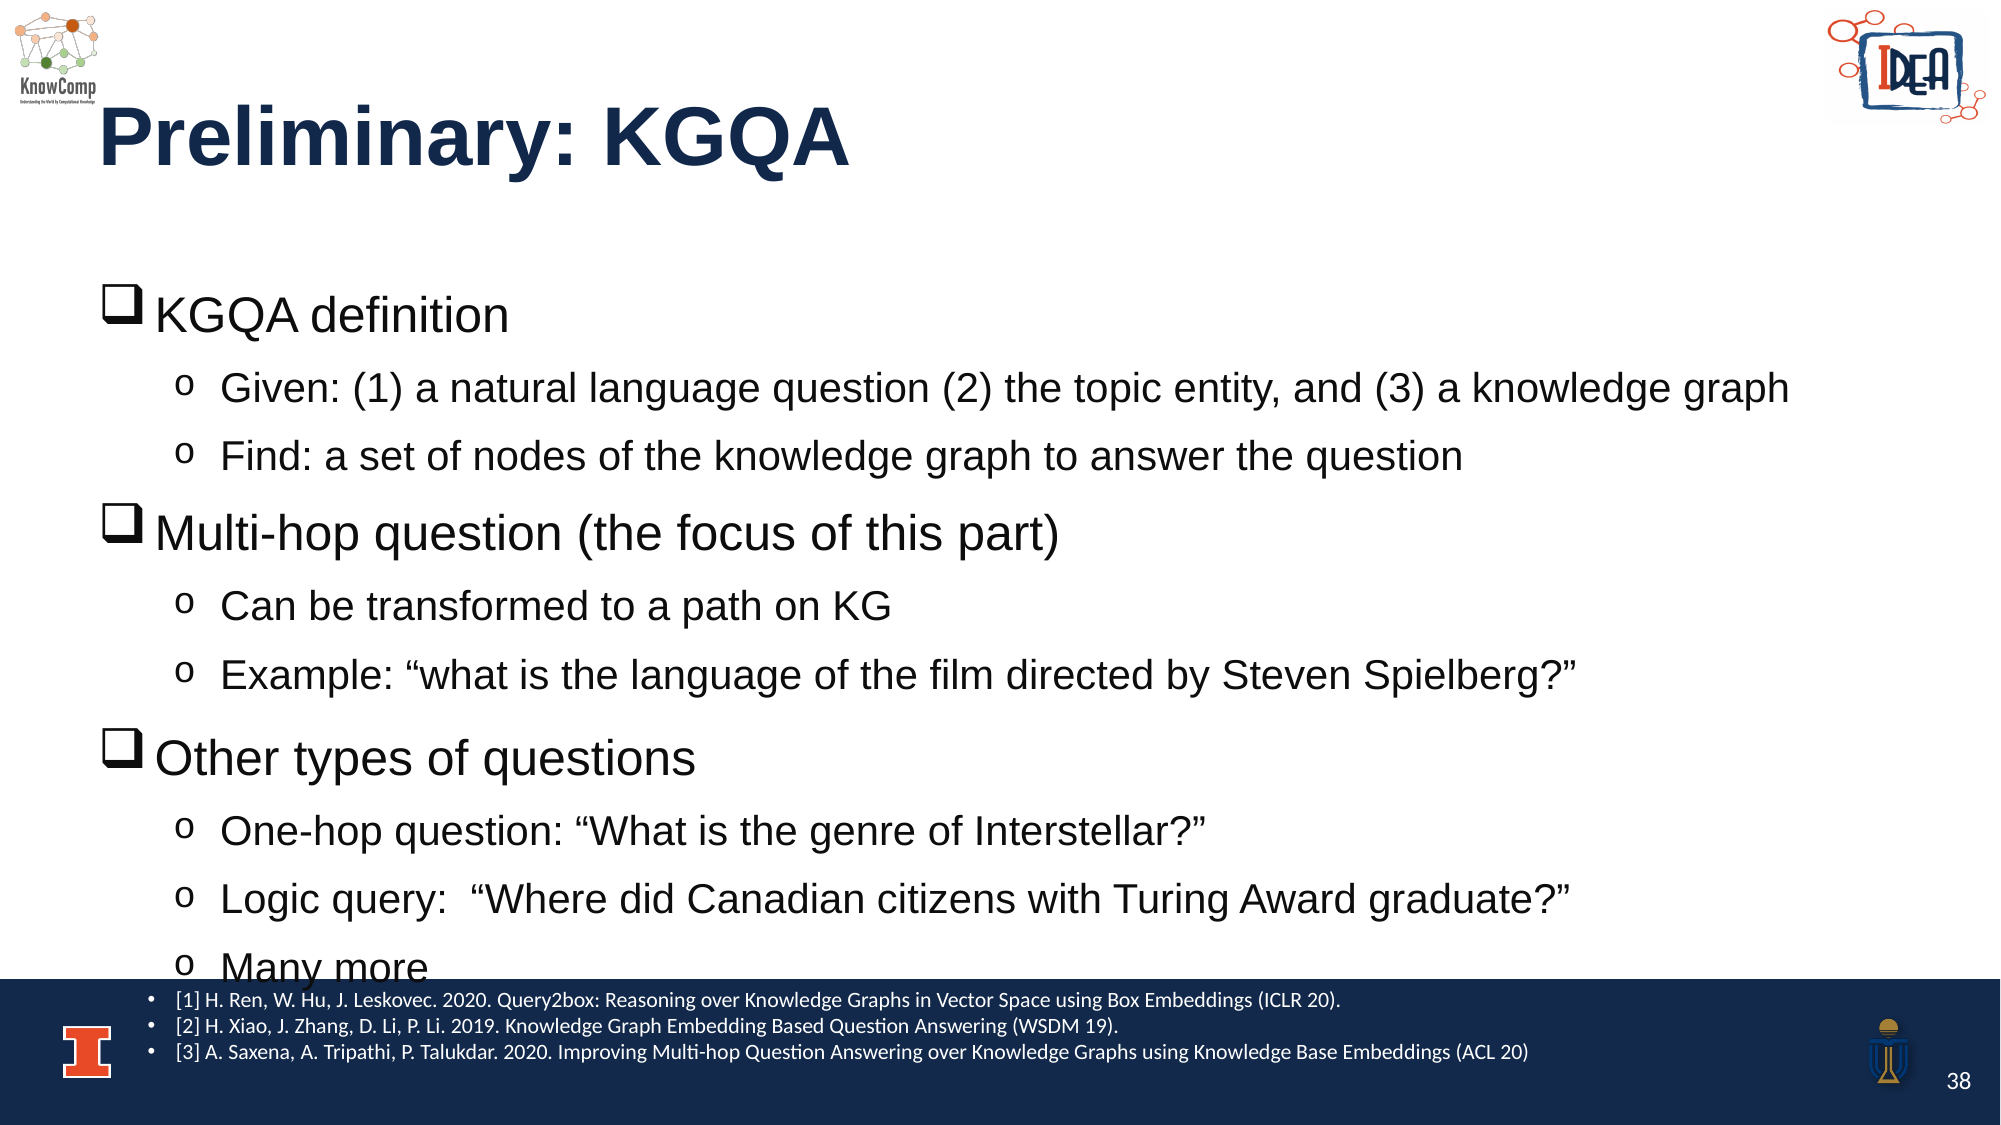

# Preliminary: KGQA
KGQA definition
Given: (1) a natural language question (2) the topic entity, and (3) a knowledge graph
Find: a set of nodes of the knowledge graph to answer the question
Multi-hop question (the focus of this part)
Can be transformed to a path on KG
Example: “what is the language of the film directed by Steven Spielberg?”
Other types of questions
One-hop question: “What is the genre of Interstellar?”
Logic query:  “Where did Canadian citizens with Turing Award graduate?”
Many more

[1] H. Ren, W. Hu, J. Leskovec. 2020. Query2box: Reasoning over Knowledge Graphs in Vector Space using Box Embeddings (ICLR 20).
[2] H. Xiao, J. Zhang, D. Li, P. Li. 2019. Knowledge Graph Embedding Based Question Answering (WSDM 19).
[3] A. Saxena, A. Tripathi, P. Talukdar. 2020. Improving Multi-hop Question Answering over Knowledge Graphs using Knowledge Base Embeddings (ACL 20)
38